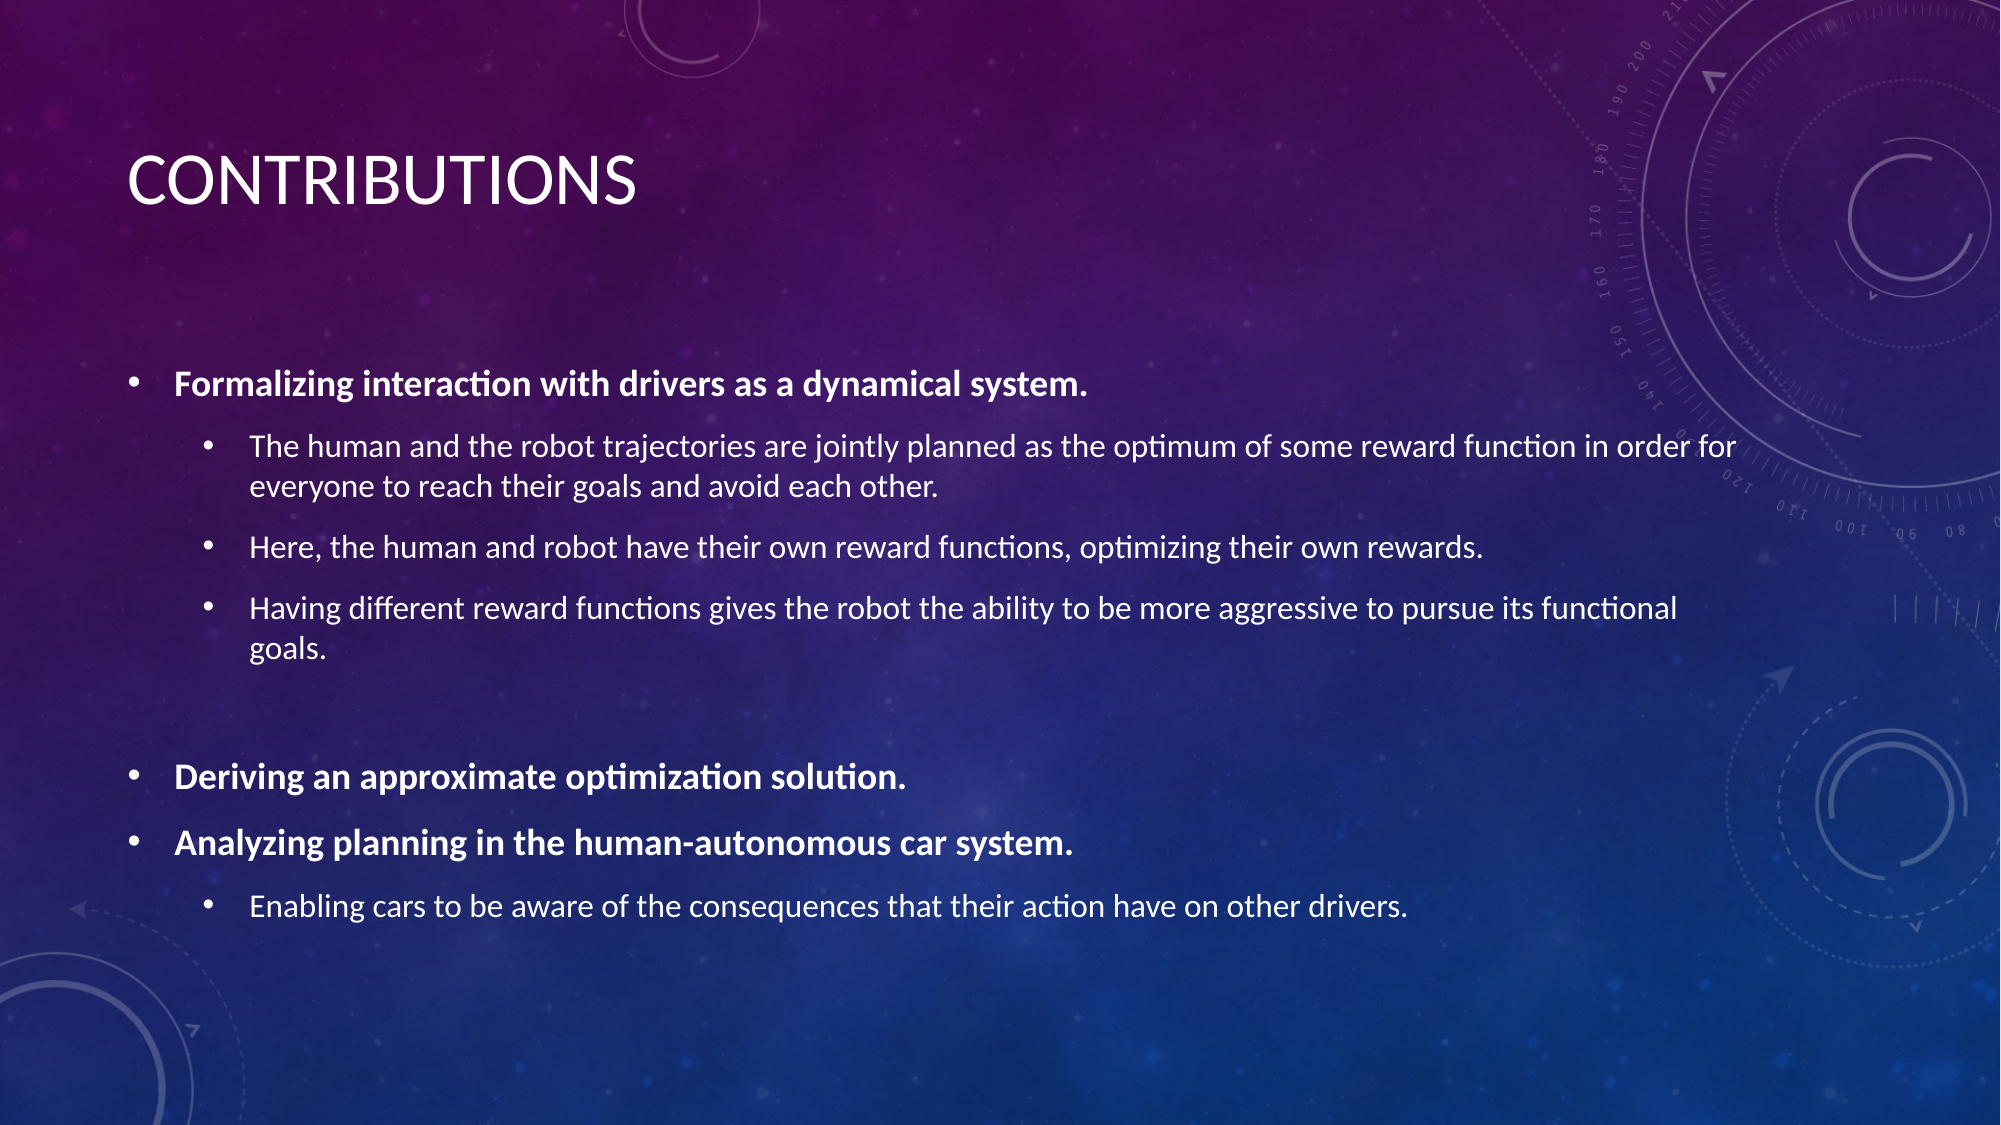

# Contributions
Formalizing interaction with drivers as a dynamical system.
The human and the robot trajectories are jointly planned as the optimum of some reward function in order for everyone to reach their goals and avoid each other.
Here, the human and robot have their own reward functions, optimizing their own rewards.
Having different reward functions gives the robot the ability to be more aggressive to pursue its functional goals.

Deriving an approximate optimization solution.
Analyzing planning in the human-autonomous car system.
Enabling cars to be aware of the consequences that their action have on other drivers.